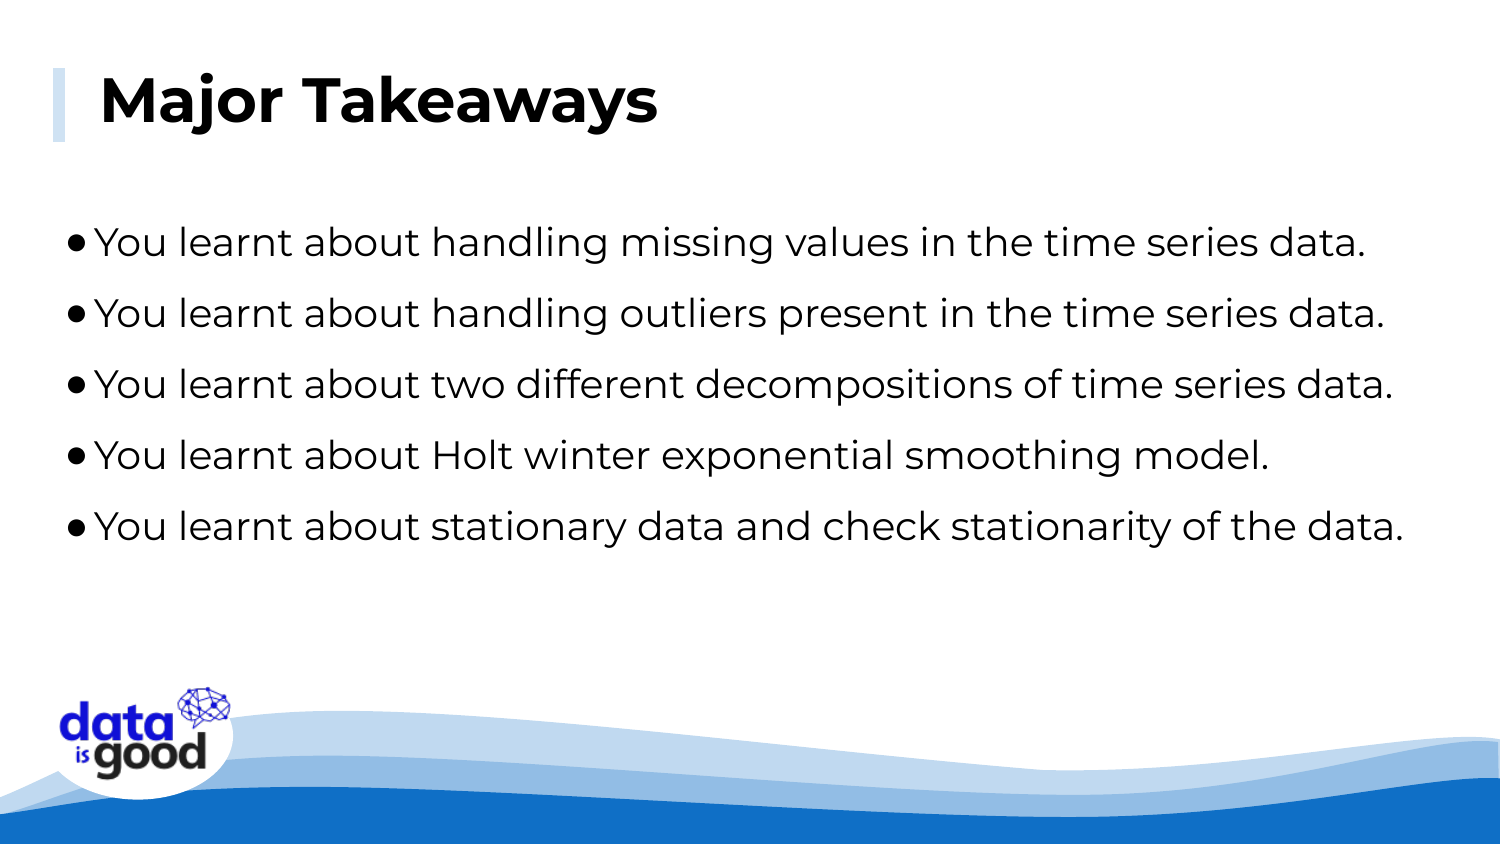

Major Takeaways
You learnt about handling missing values in the time series data.
You learnt about handling outliers present in the time series data.
You learnt about two different decompositions of time series data.
You learnt about Holt winter exponential smoothing model.
You learnt about stationary data and check stationarity of the data.